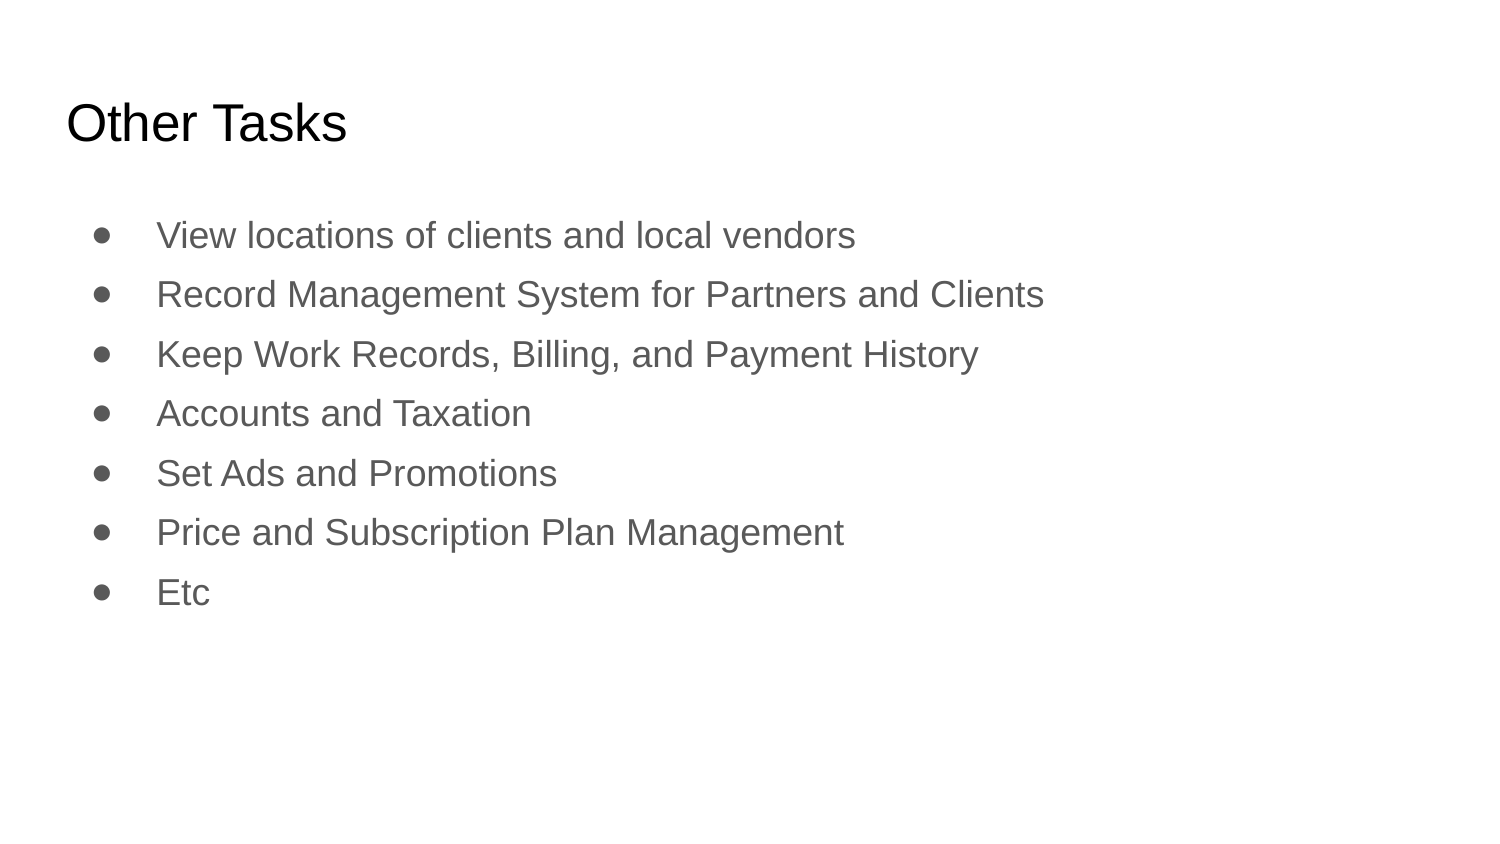

# Other Tasks
View locations of clients and local vendors
Record Management System for Partners and Clients
Keep Work Records, Billing, and Payment History
Accounts and Taxation
Set Ads and Promotions
Price and Subscription Plan Management
Etc